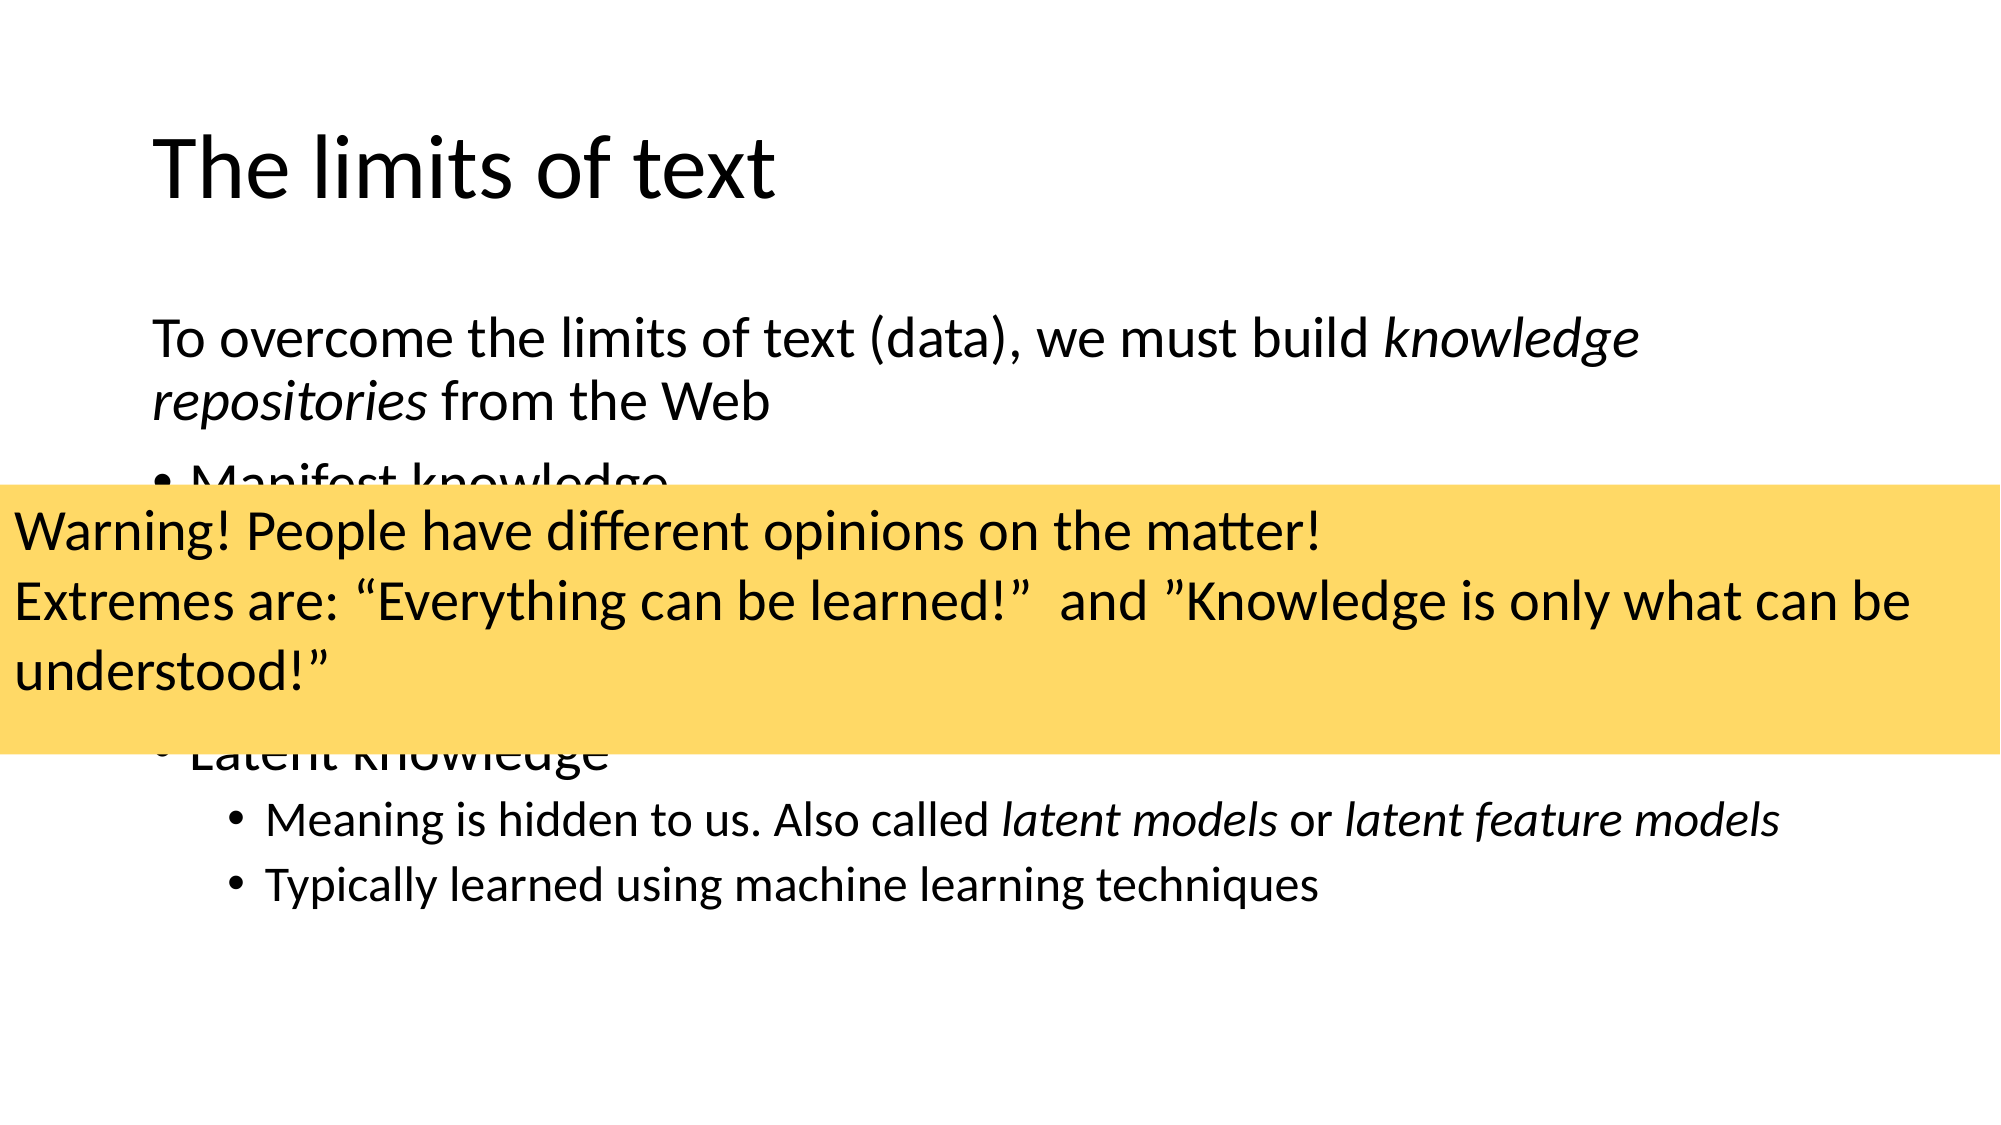

# The limits of text
To overcome the limits of text (data), we must build knowledge repositories from the Web
Manifest knowledge
Meaning accessible to humans. These repositories are called knowledge bases or knowledge graphs
Typically constructed manually or from unstructured sources
Latent knowledge
Meaning is hidden to us. Also called latent models or latent feature models
Typically learned using machine learning techniques

Warning! People have different opinions on the matter!
Extremes are: “Everything can be learned!”  and ”Knowledge is only what can be understood!”